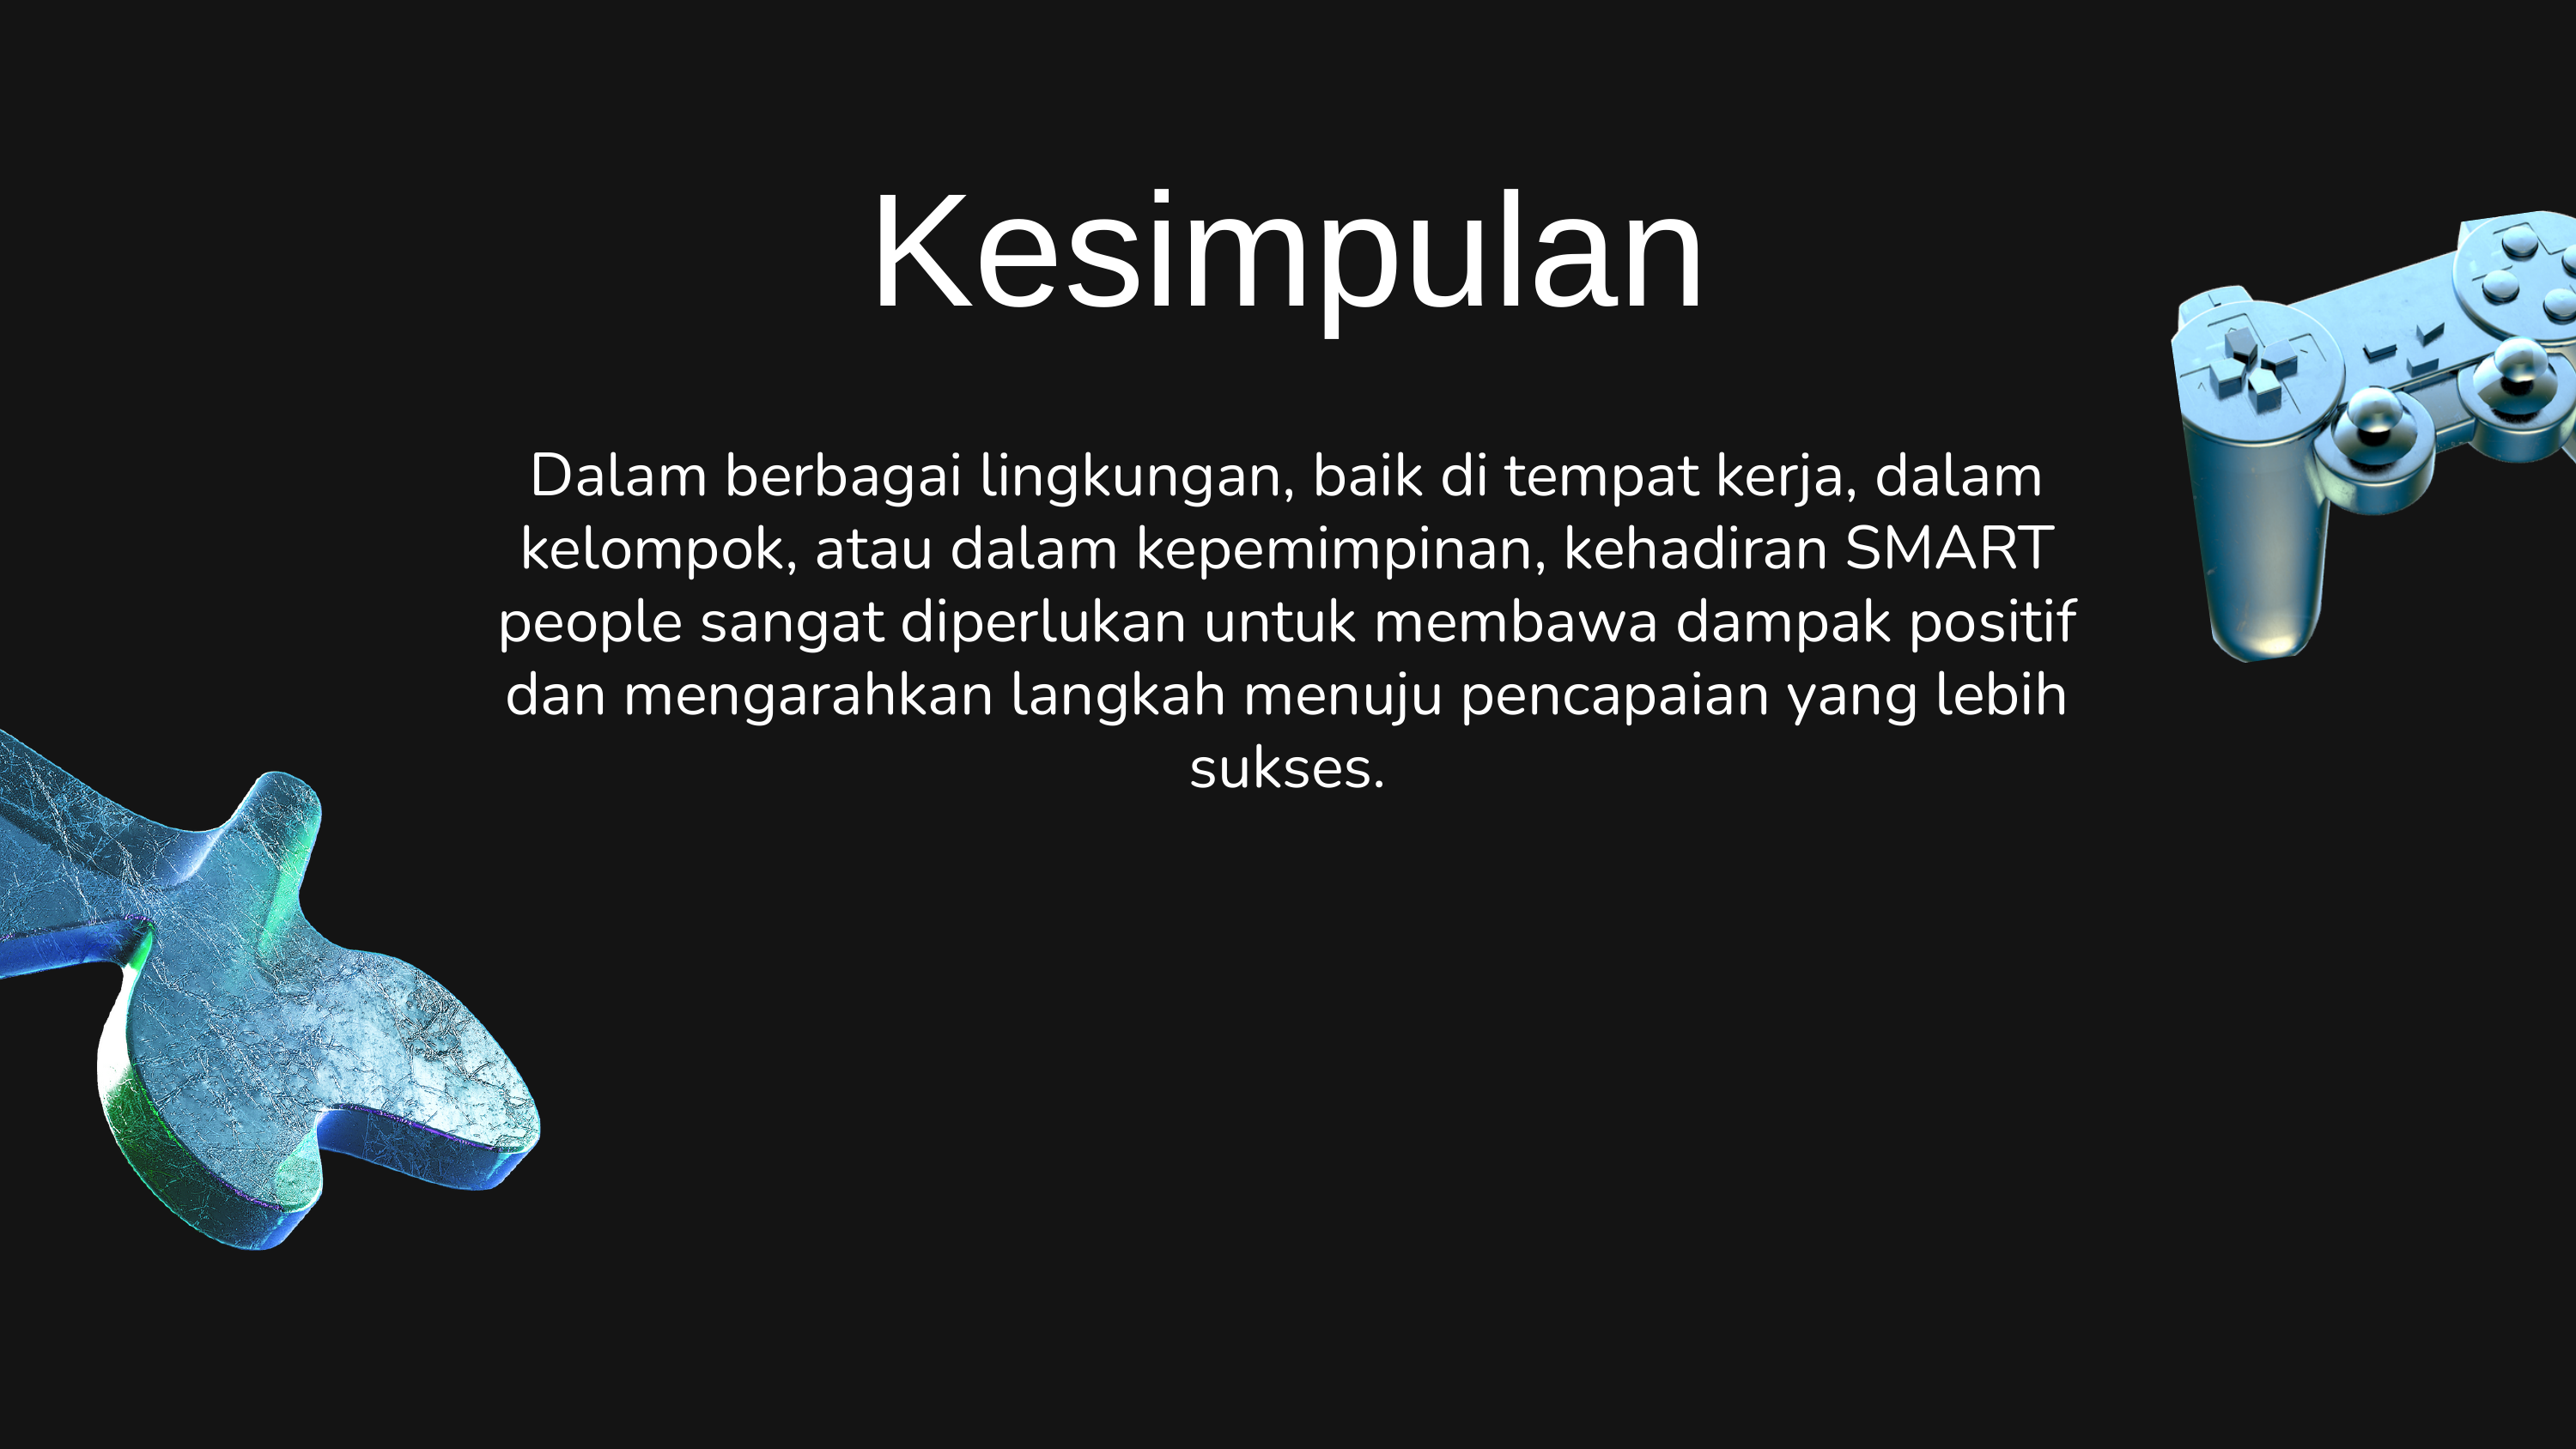

Kesimpulan

Dalam berbagai lingkungan, baik di tempat kerja, dalam kelompok, atau dalam kepemimpinan, kehadiran SMART people sangat diperlukan untuk membawa dampak positif dan mengarahkan langkah menuju pencapaian yang lebih sukses.